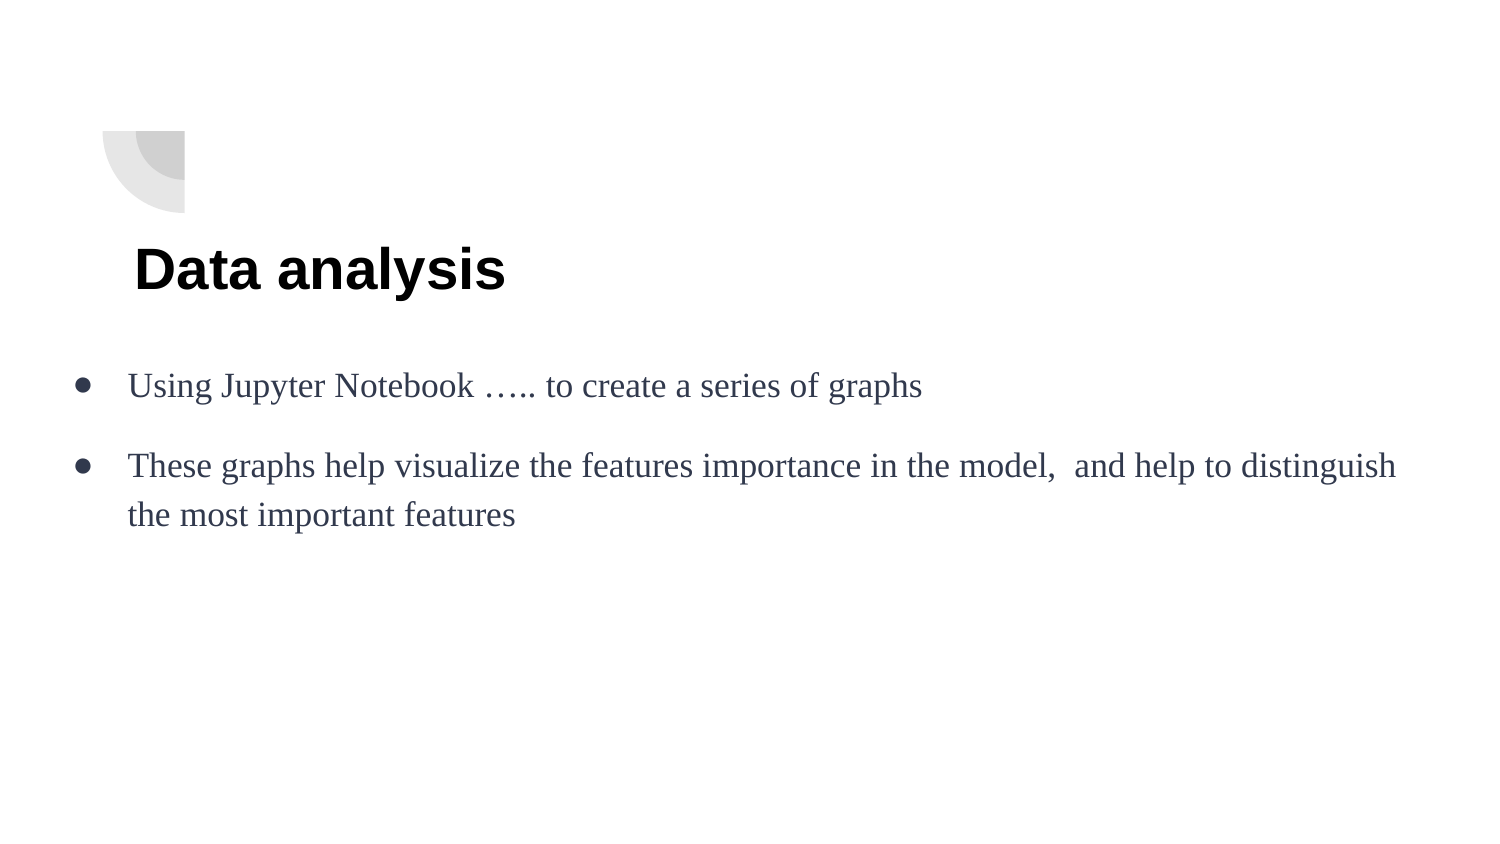

# Data analysis
Using Jupyter Notebook ….. to create a series of graphs

These graphs help visualize the features importance in the model,  and help to distinguish the most important features